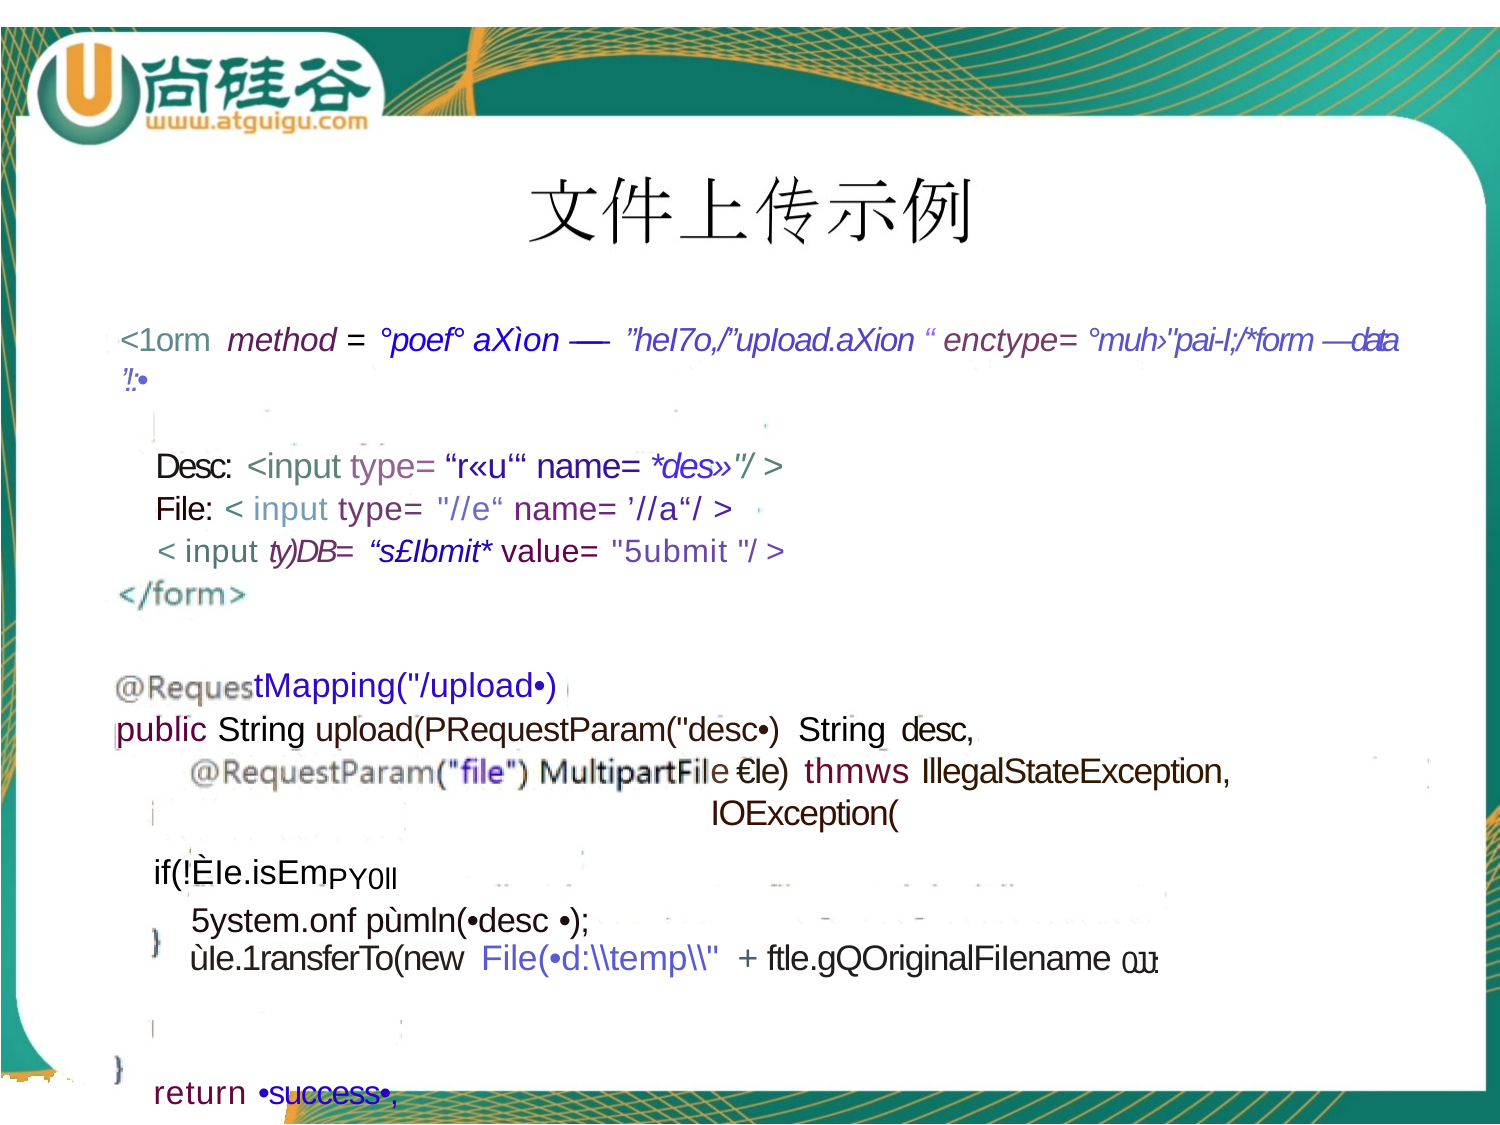

<1orm  method =  °poef° aXìon —— ”heI7o,/”upIoad.aXion “ enctype= °muh›"pai-I;/*form —data ’!:•

Desc:  <input type= “r«u‘“ name= *des»"/ >
File: < input type= "//e“ name= ’//a“/ >
< input ty)DB=  “s£Ibmit* value= "5ubmit "/ >
tMapping("/upload•)
public String upload(PRequestParam("desc•)  String desc,
e €Ie)  thmws IllegalStateException, IOException(
if(!ÈIe.isEmPY0ll
5ystem.onf pùmln(•desc •);
ùIe.1ransferTo(new  File(•d:\\temp\\"  + ftle.gQOriginalFiIename 0JJ:

return •success•,